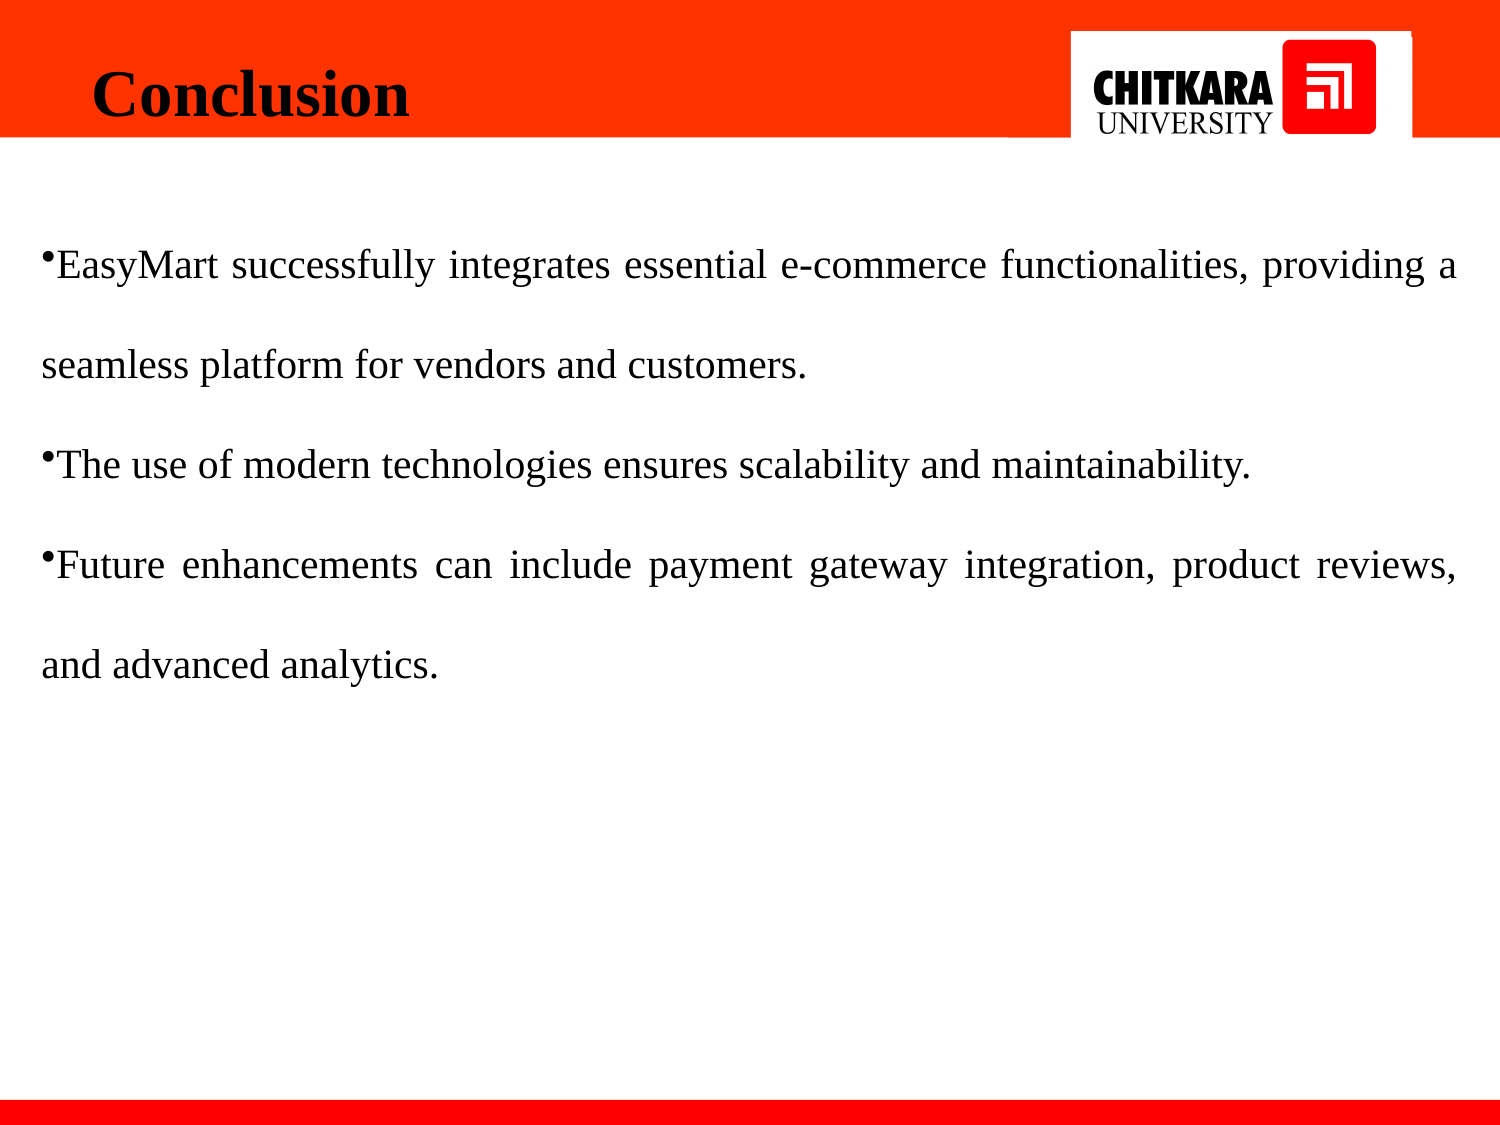

Conclusion
EasyMart successfully integrates essential e-commerce functionalities, providing a seamless platform for vendors and customers.
The use of modern technologies ensures scalability and maintainability.
Future enhancements can include payment gateway integration, product reviews, and advanced analytics.